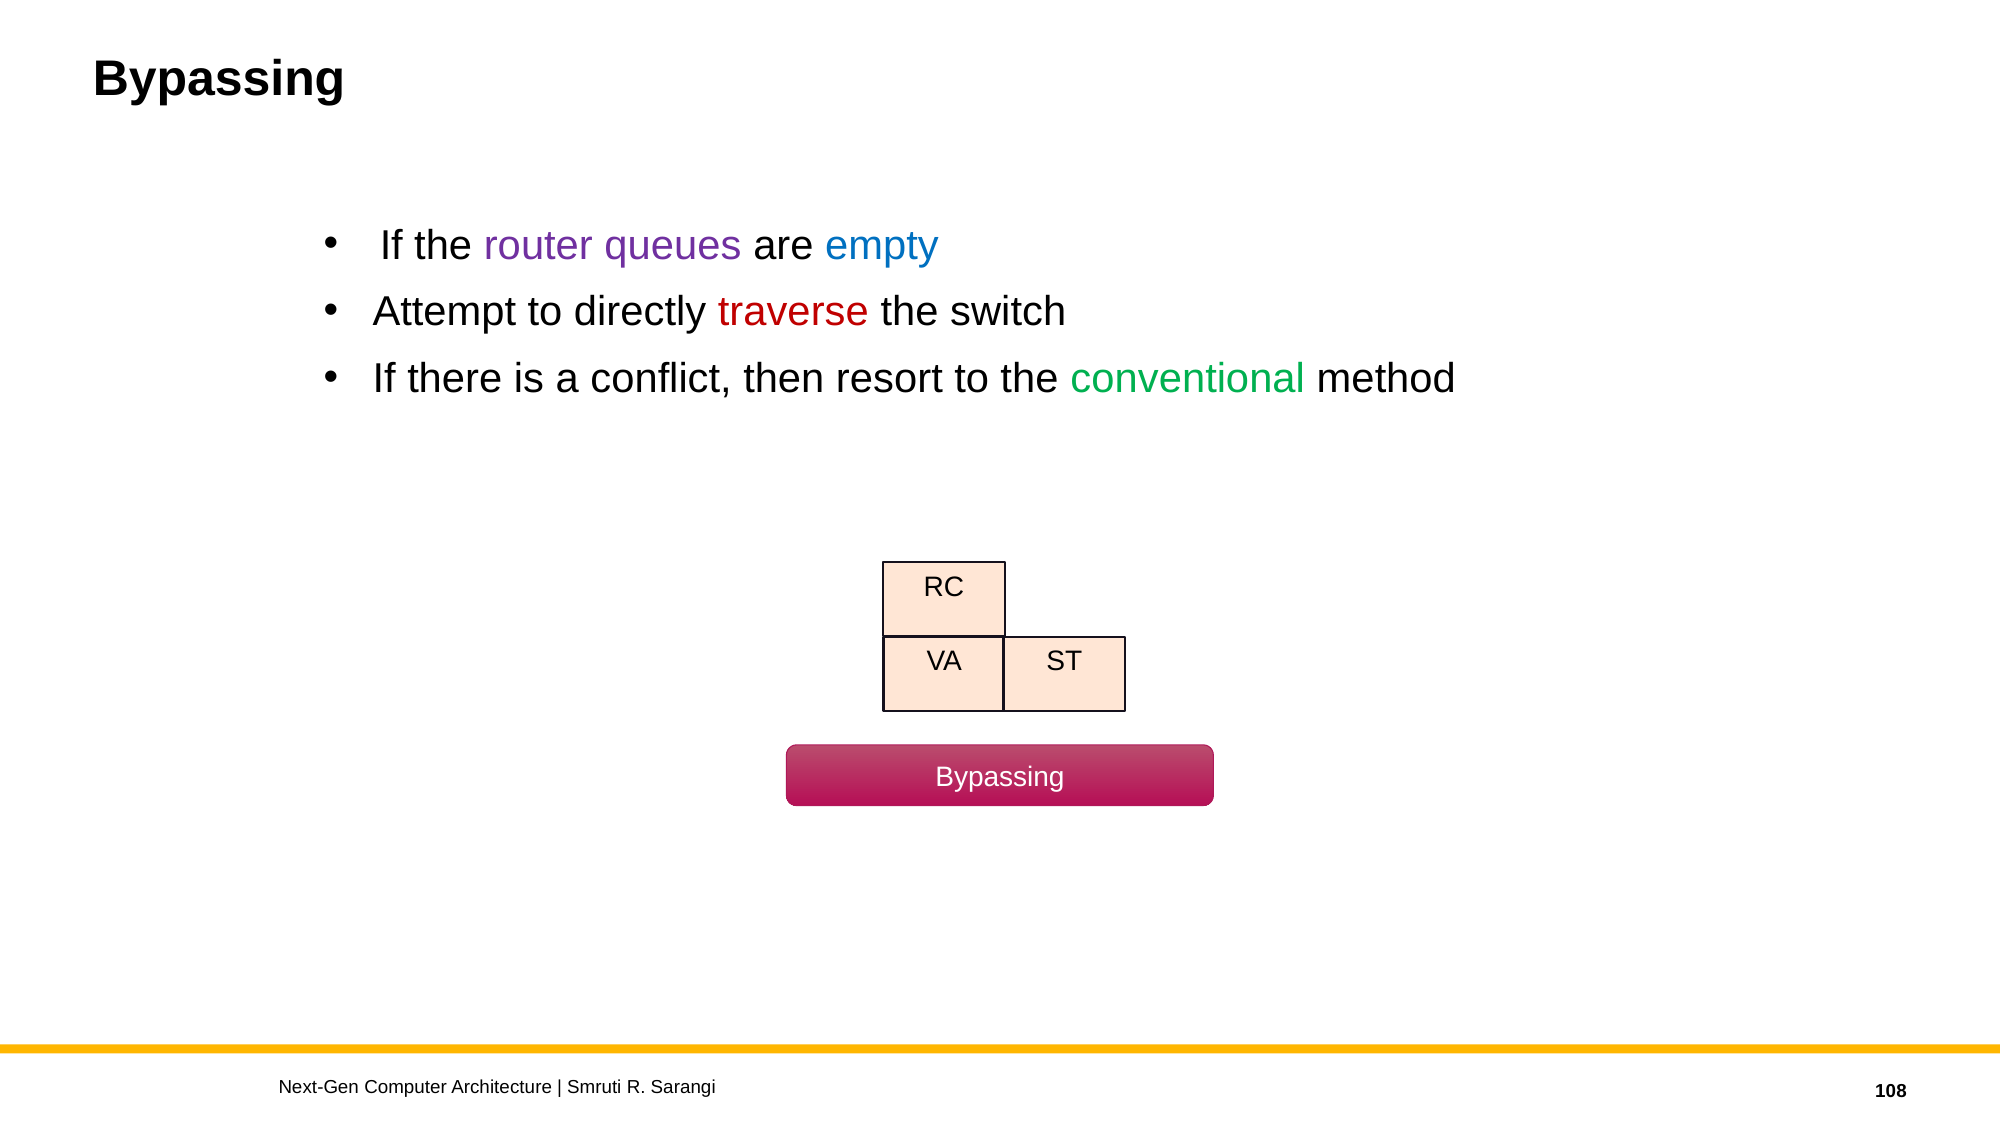

# Bypassing
If the router queues are empty
 Attempt to directly traverse the switch
 If there is a conflict, then resort to the conventional method
RC
VA
ST
Bypassing
Next-Gen Computer Architecture | Smruti R. Sarangi
108